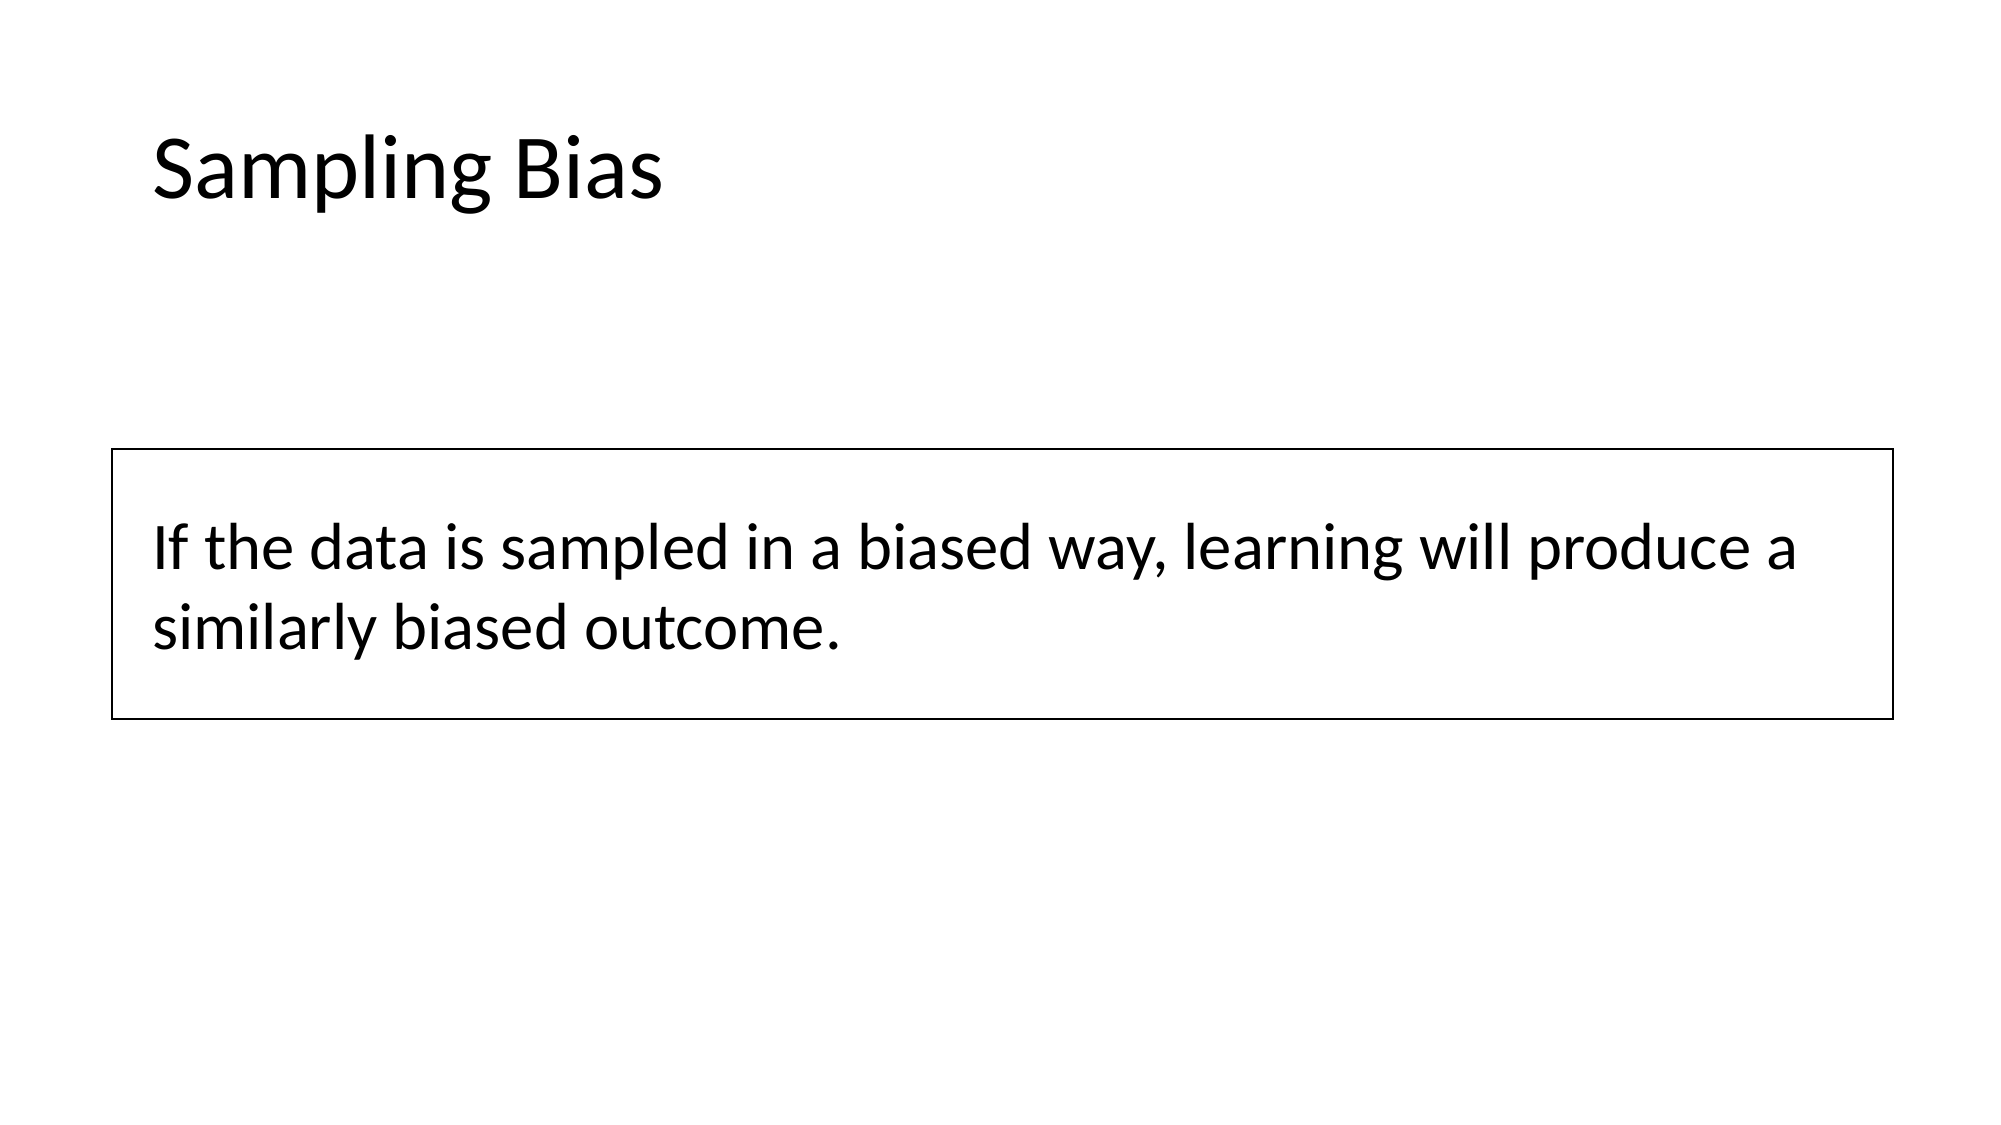

# Sampling Bias

If the data is sampled in a biased way, learning will produce a similarly biased outcome.